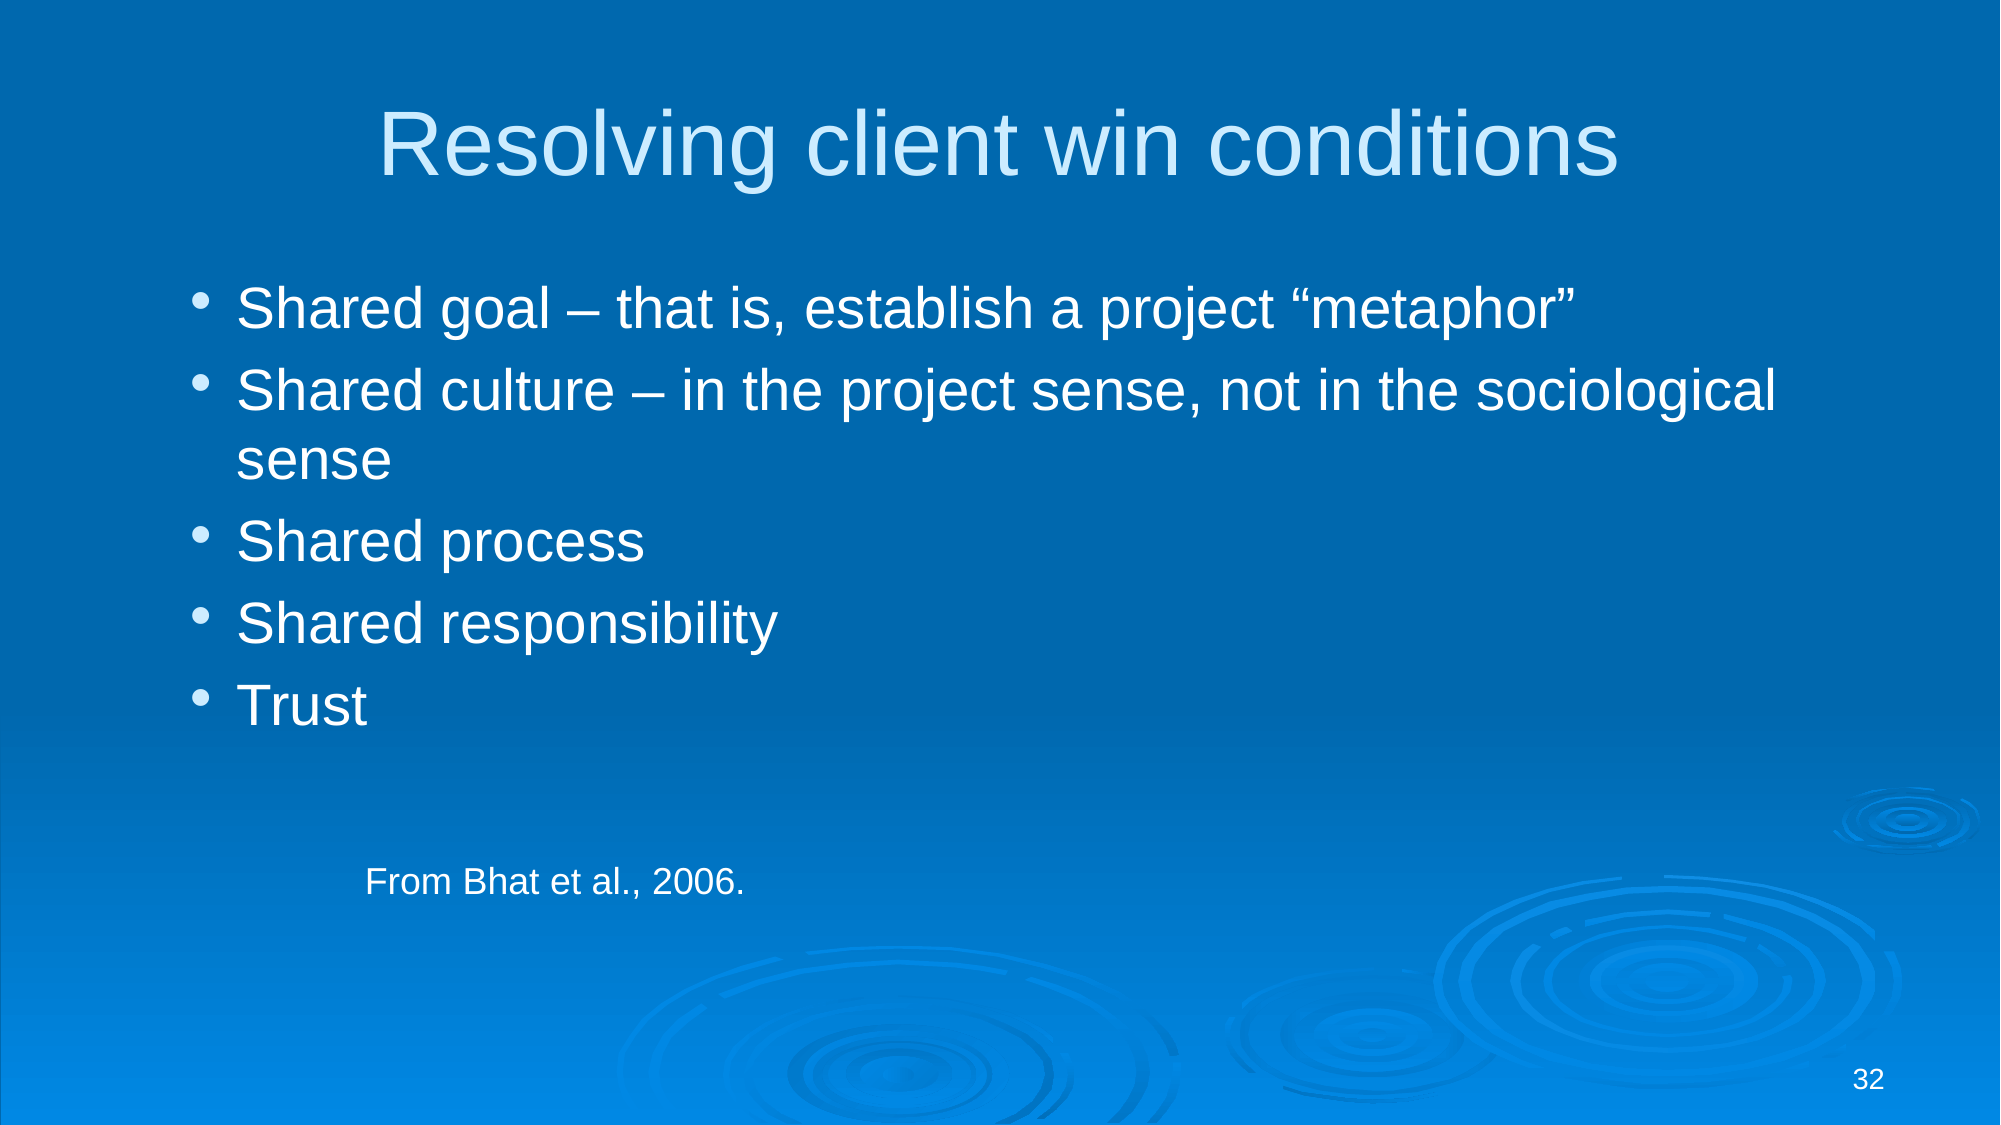

# Resolving client win conditions
Shared goal – that is, establish a project “metaphor”
Shared culture – in the project sense, not in the sociological sense
Shared process
Shared responsibility
Trust

From Bhat et al., 2006.
32